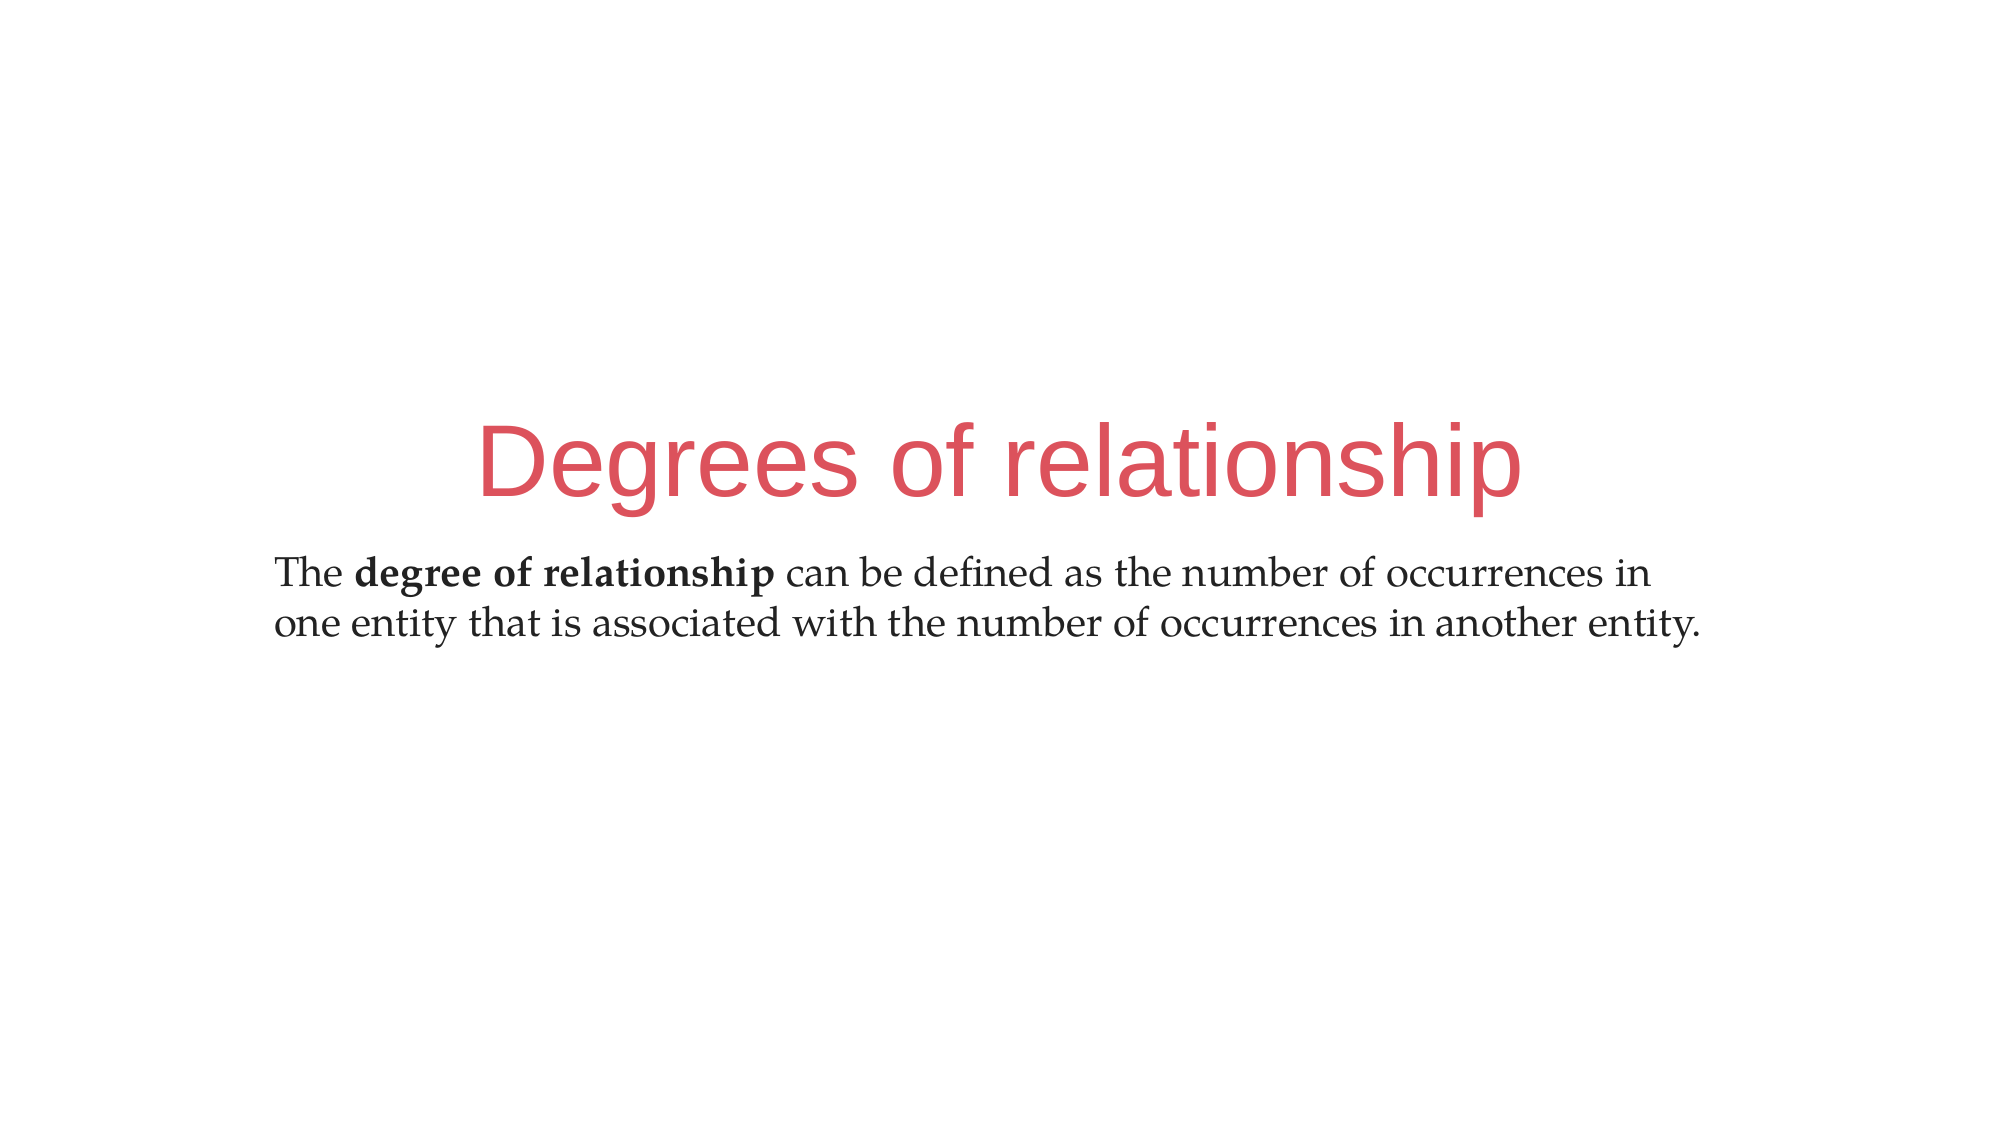

Degrees of relationship
The degree of relationship can be defined as the number of occurrences in one entity that is associated with the number of occurrences in another entity.